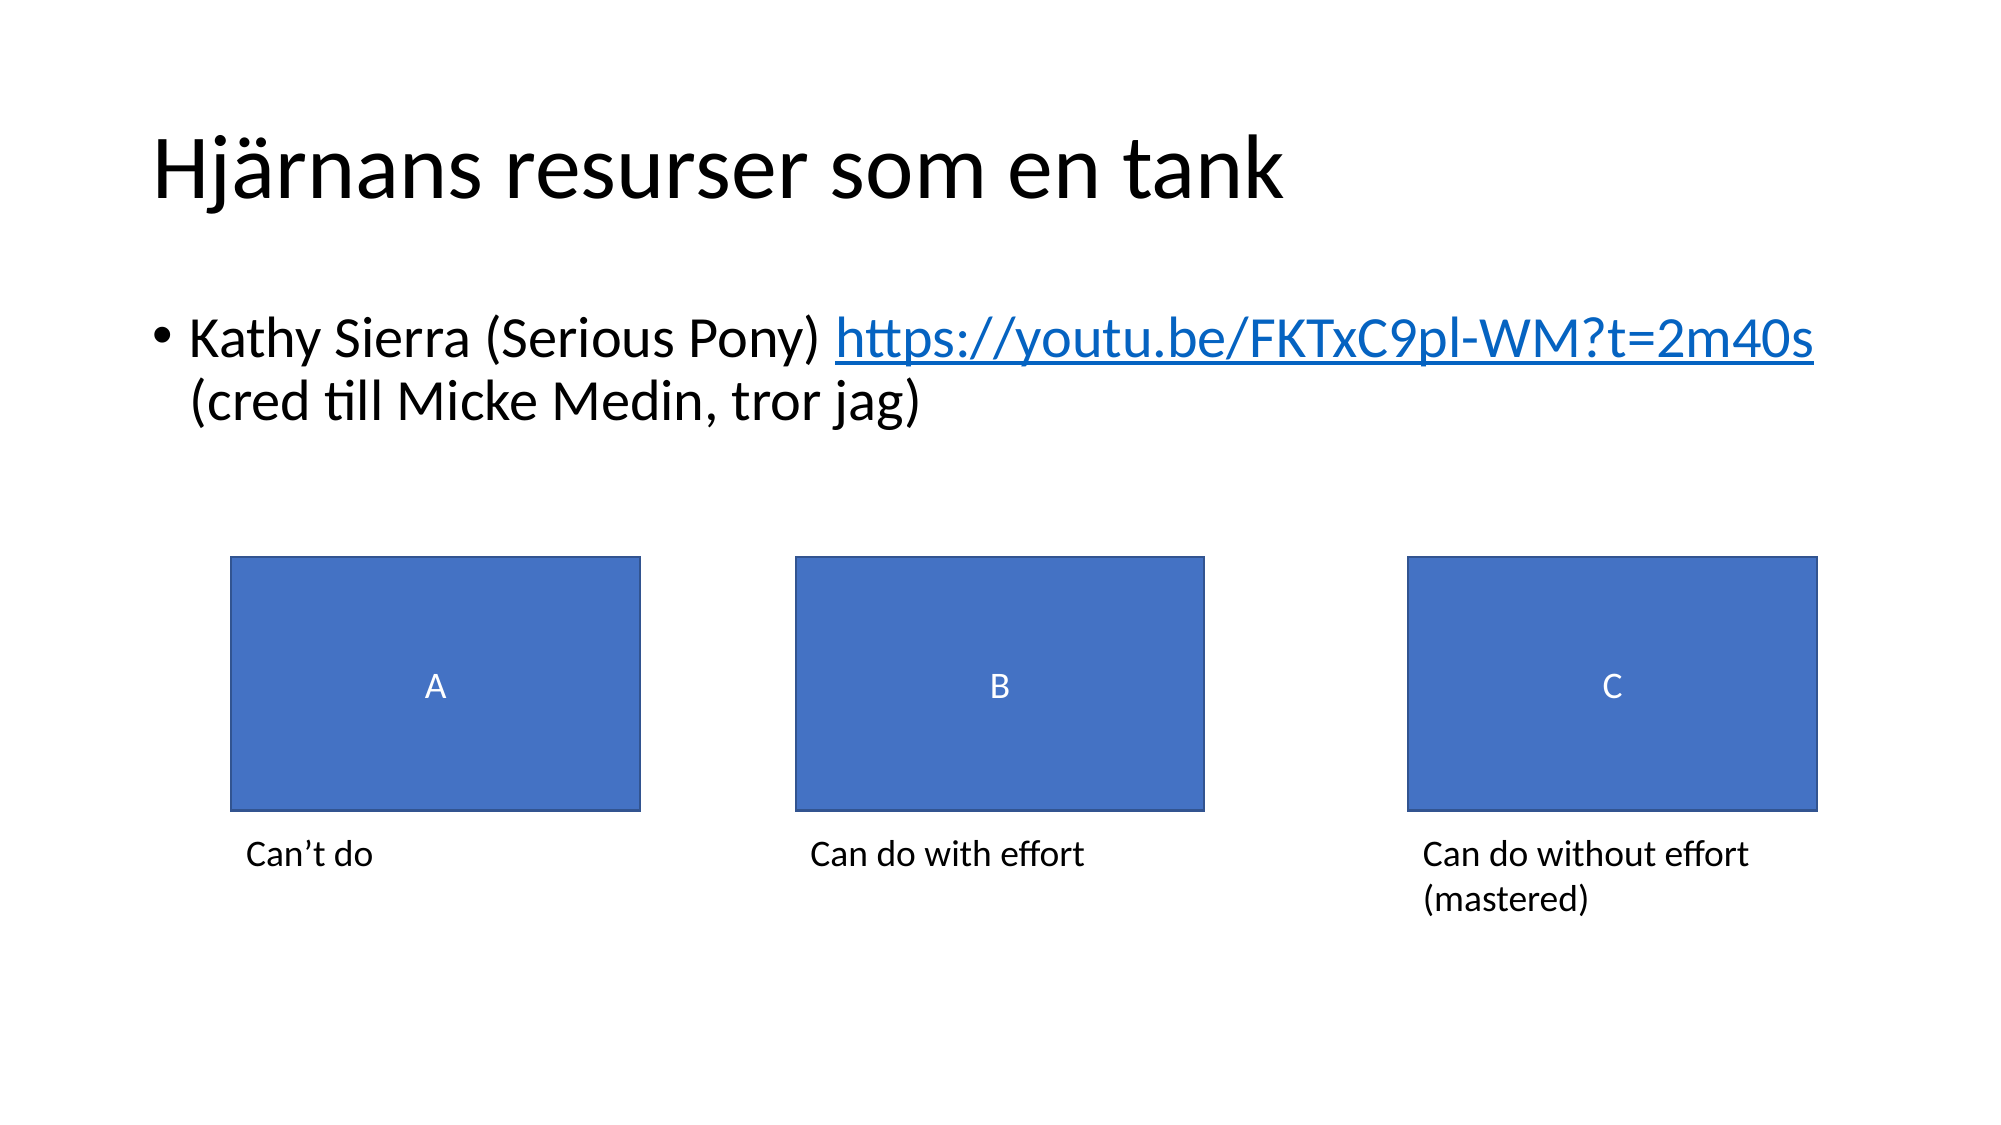

# Hjärnans resurser som en tank
Kathy Sierra (Serious Pony) https://youtu.be/FKTxC9pl-WM?t=2m40s (cred till Micke Medin, tror jag)
A
B
C
Can’t do
Can do with effort
Can do without effort (mastered)